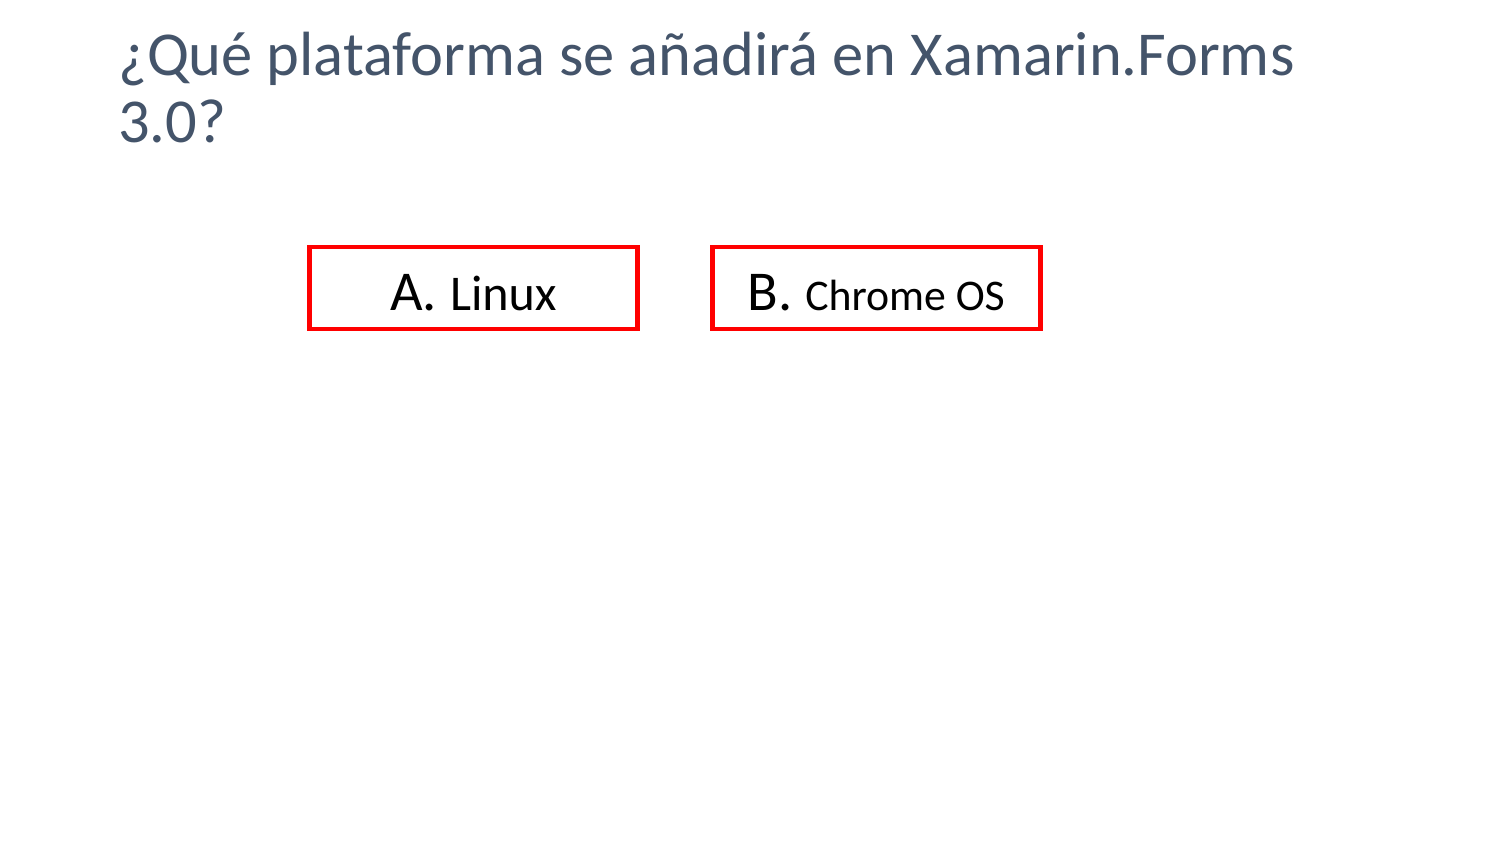

# ¿Qué plataforma se añadirá en Xamarin.Forms 3.0?
A. Linux
B. Chrome OS